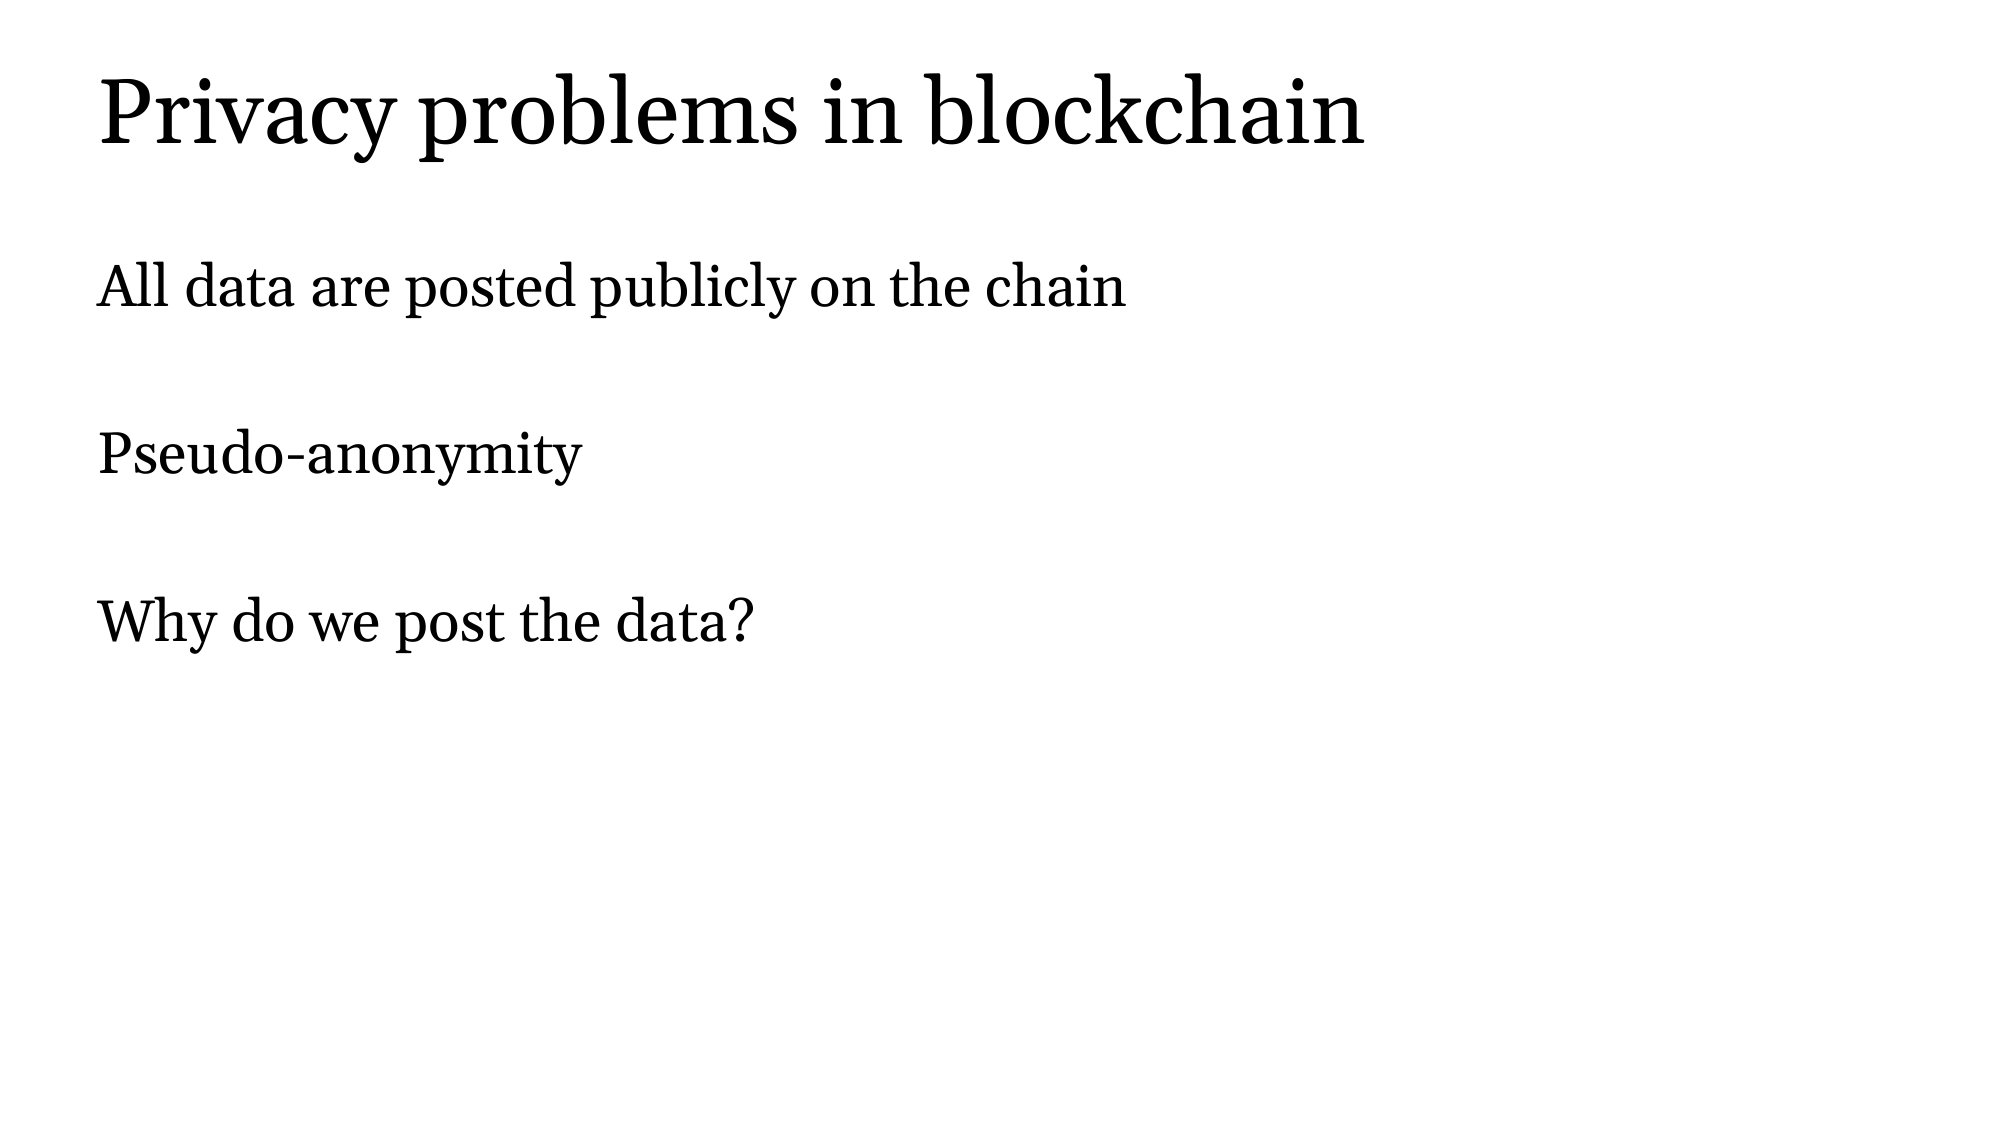

# Privacy problems in blockchain
All data are posted publicly on the chain

Pseudo-anonymity

Why do we post the data?